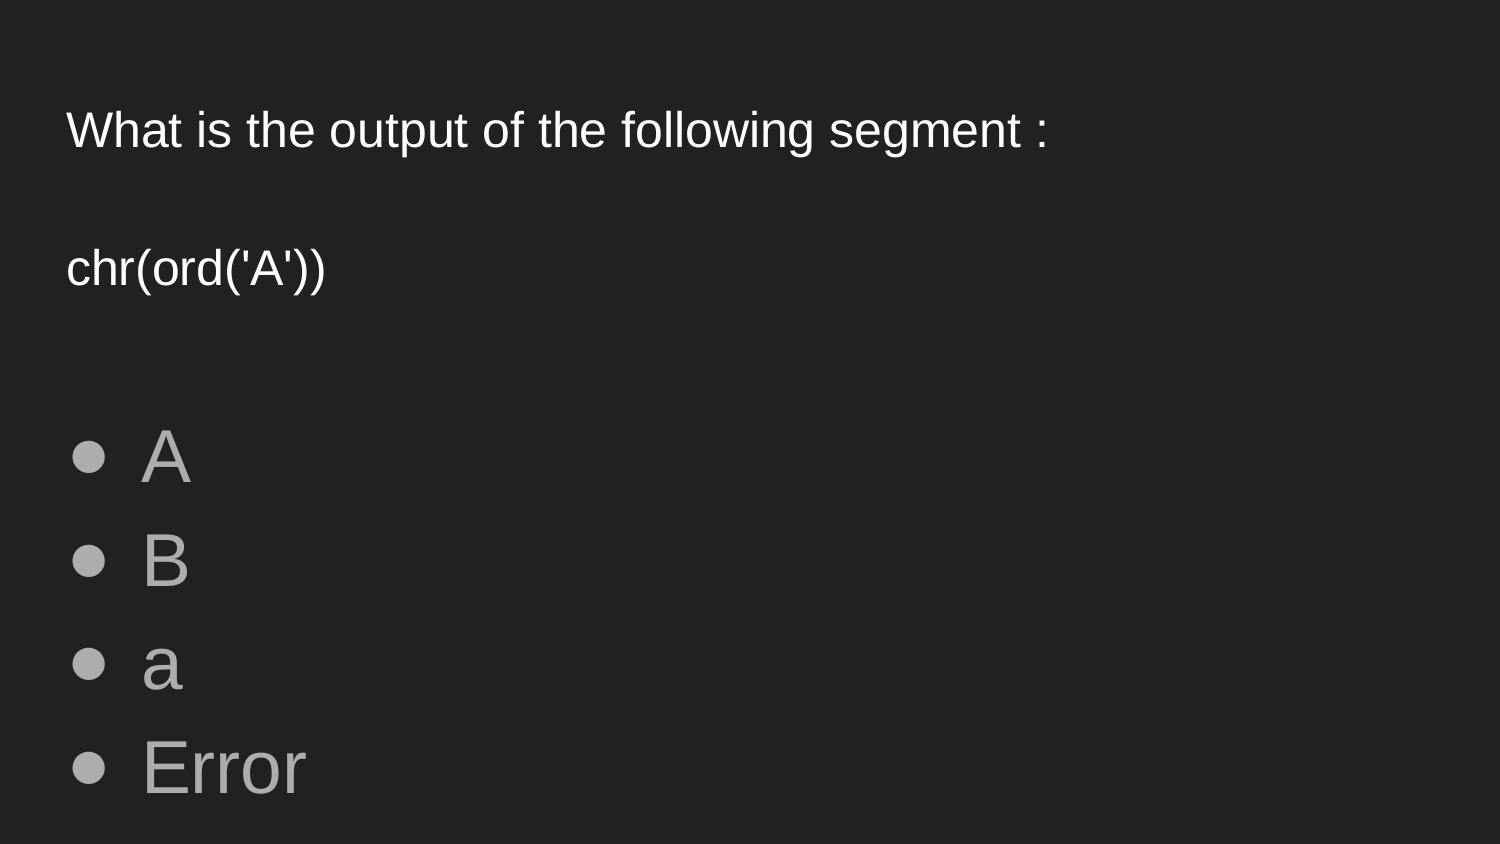

# What is the output of the following segment :

chr(ord('A'))

A
B
a
Error